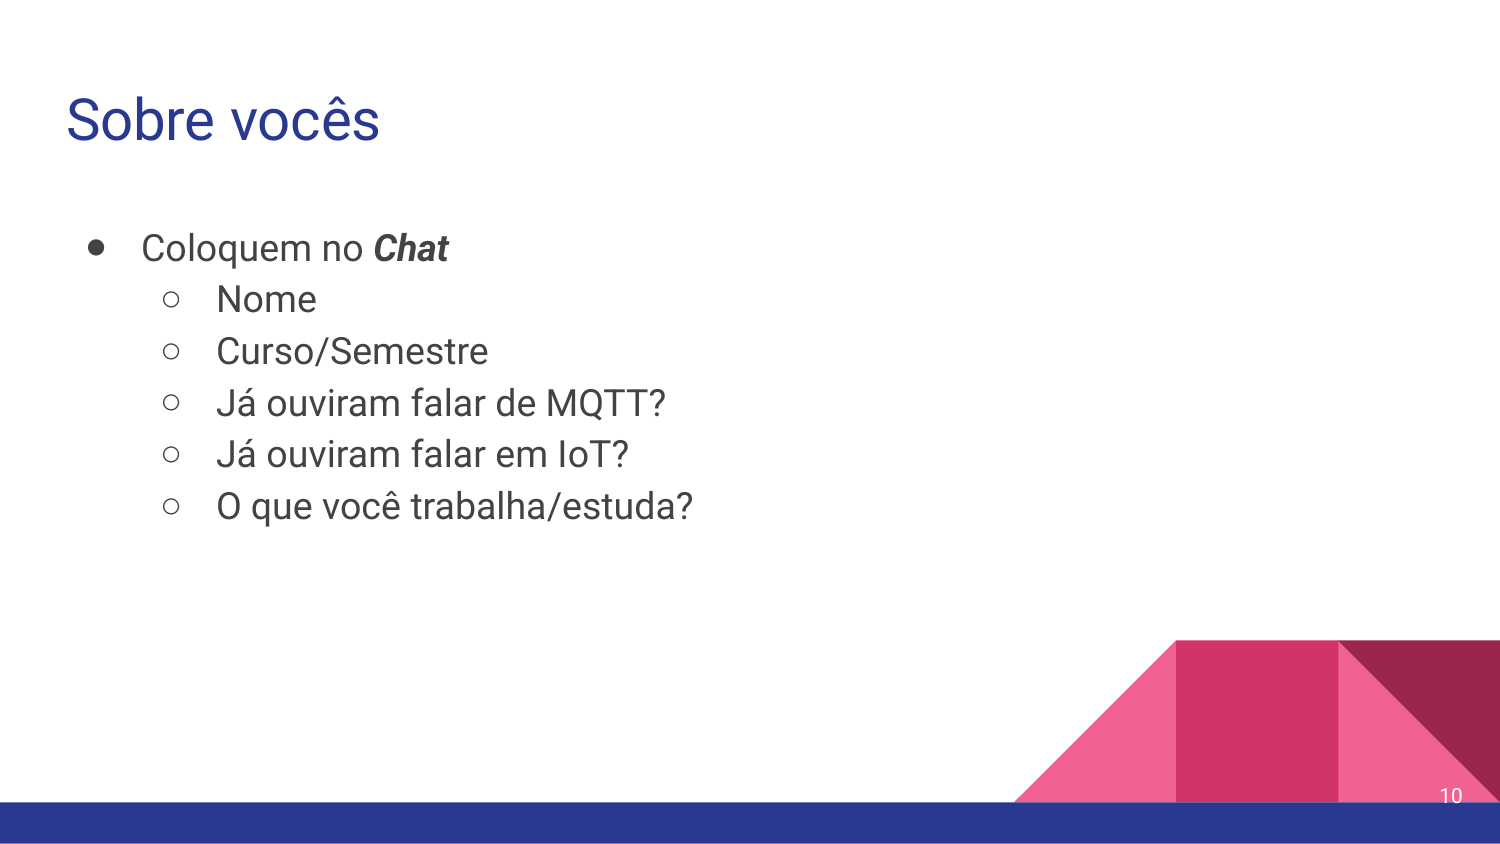

# Sobre vocês
Coloquem no Chat
Nome
Curso/Semestre
Já ouviram falar de MQTT?
Já ouviram falar em IoT?
O que você trabalha/estuda?
10